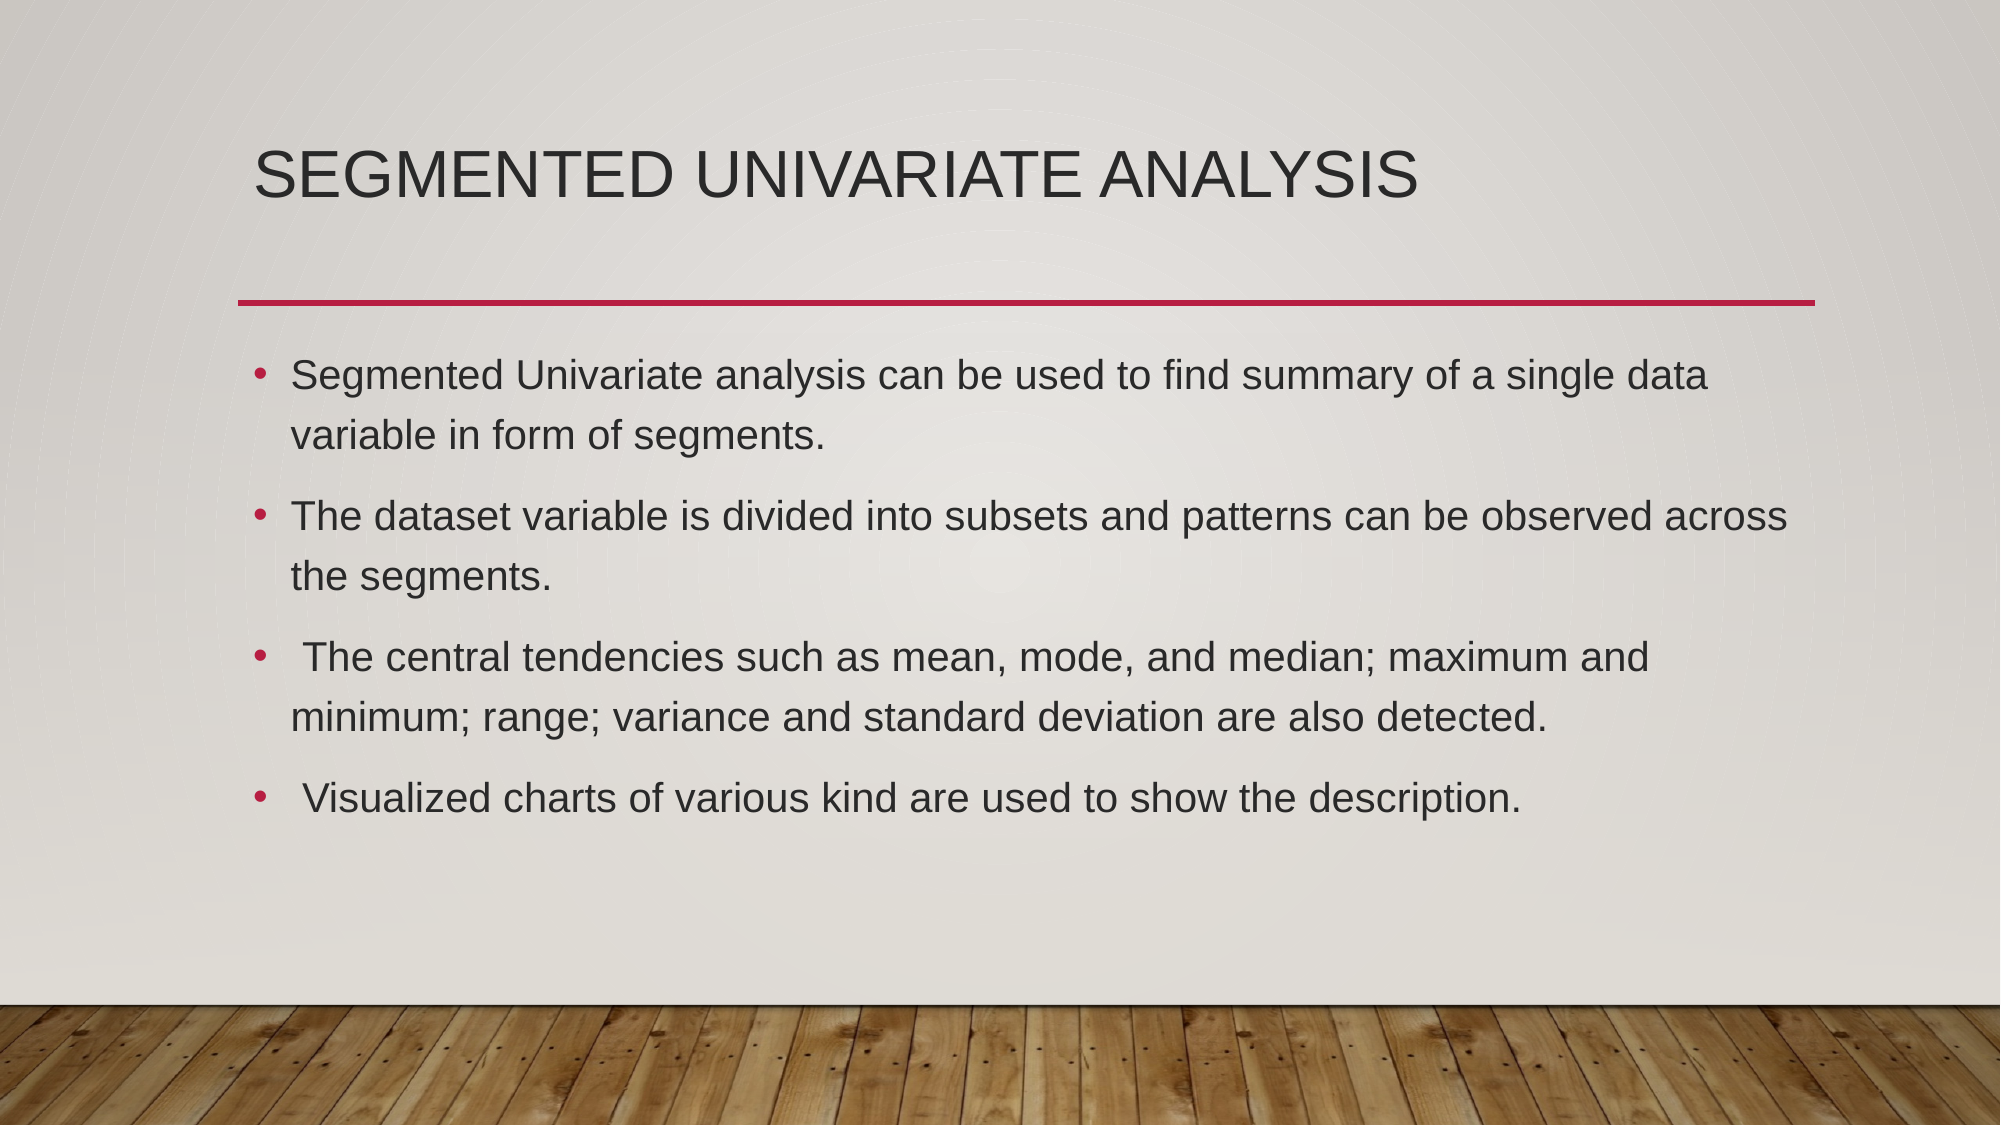

# Segmented Univariate analysis
Segmented Univariate analysis can be used to find summary of a single data variable in form of segments.
The dataset variable is divided into subsets and patterns can be observed across the segments.
 The central tendencies such as mean, mode, and median; maximum and minimum; range; variance and standard deviation are also detected.
 Visualized charts of various kind are used to show the description.